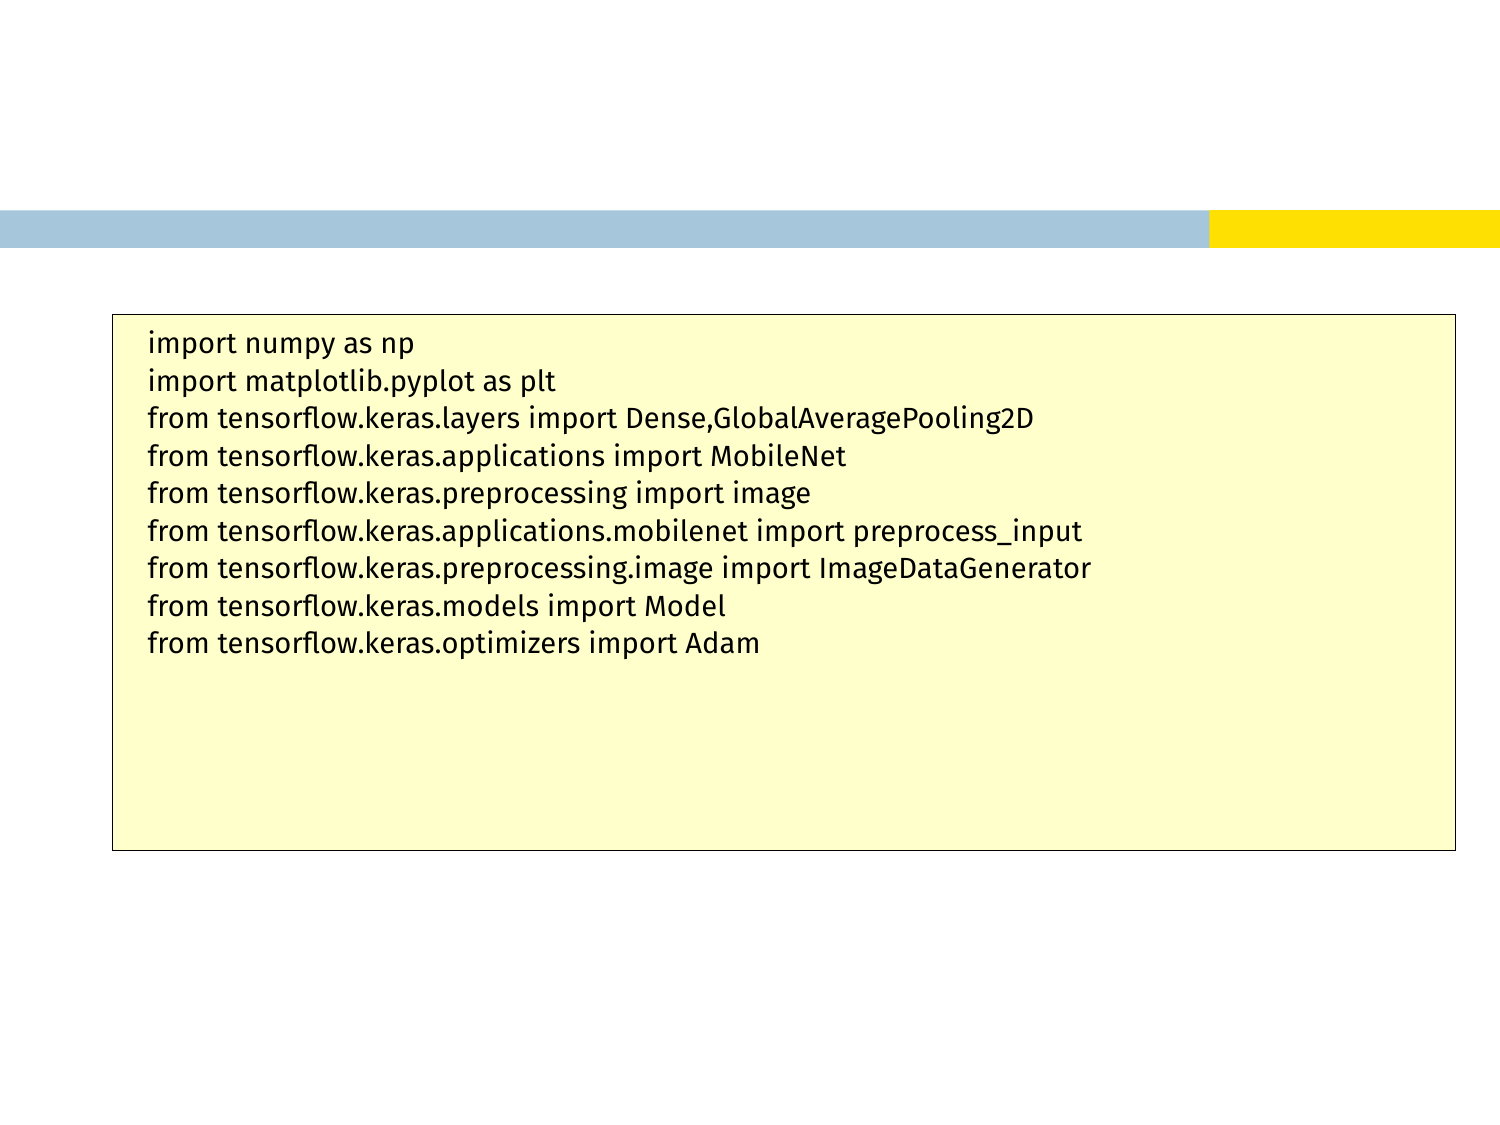

#
import numpy as np
import matplotlib.pyplot as plt
from tensorflow.keras.layers import Dense,GlobalAveragePooling2D
from tensorflow.keras.applications import MobileNet
from tensorflow.keras.preprocessing import image
from tensorflow.keras.applications.mobilenet import preprocess_input
from tensorflow.keras.preprocessing.image import ImageDataGenerator
from tensorflow.keras.models import Model
from tensorflow.keras.optimizers import Adam